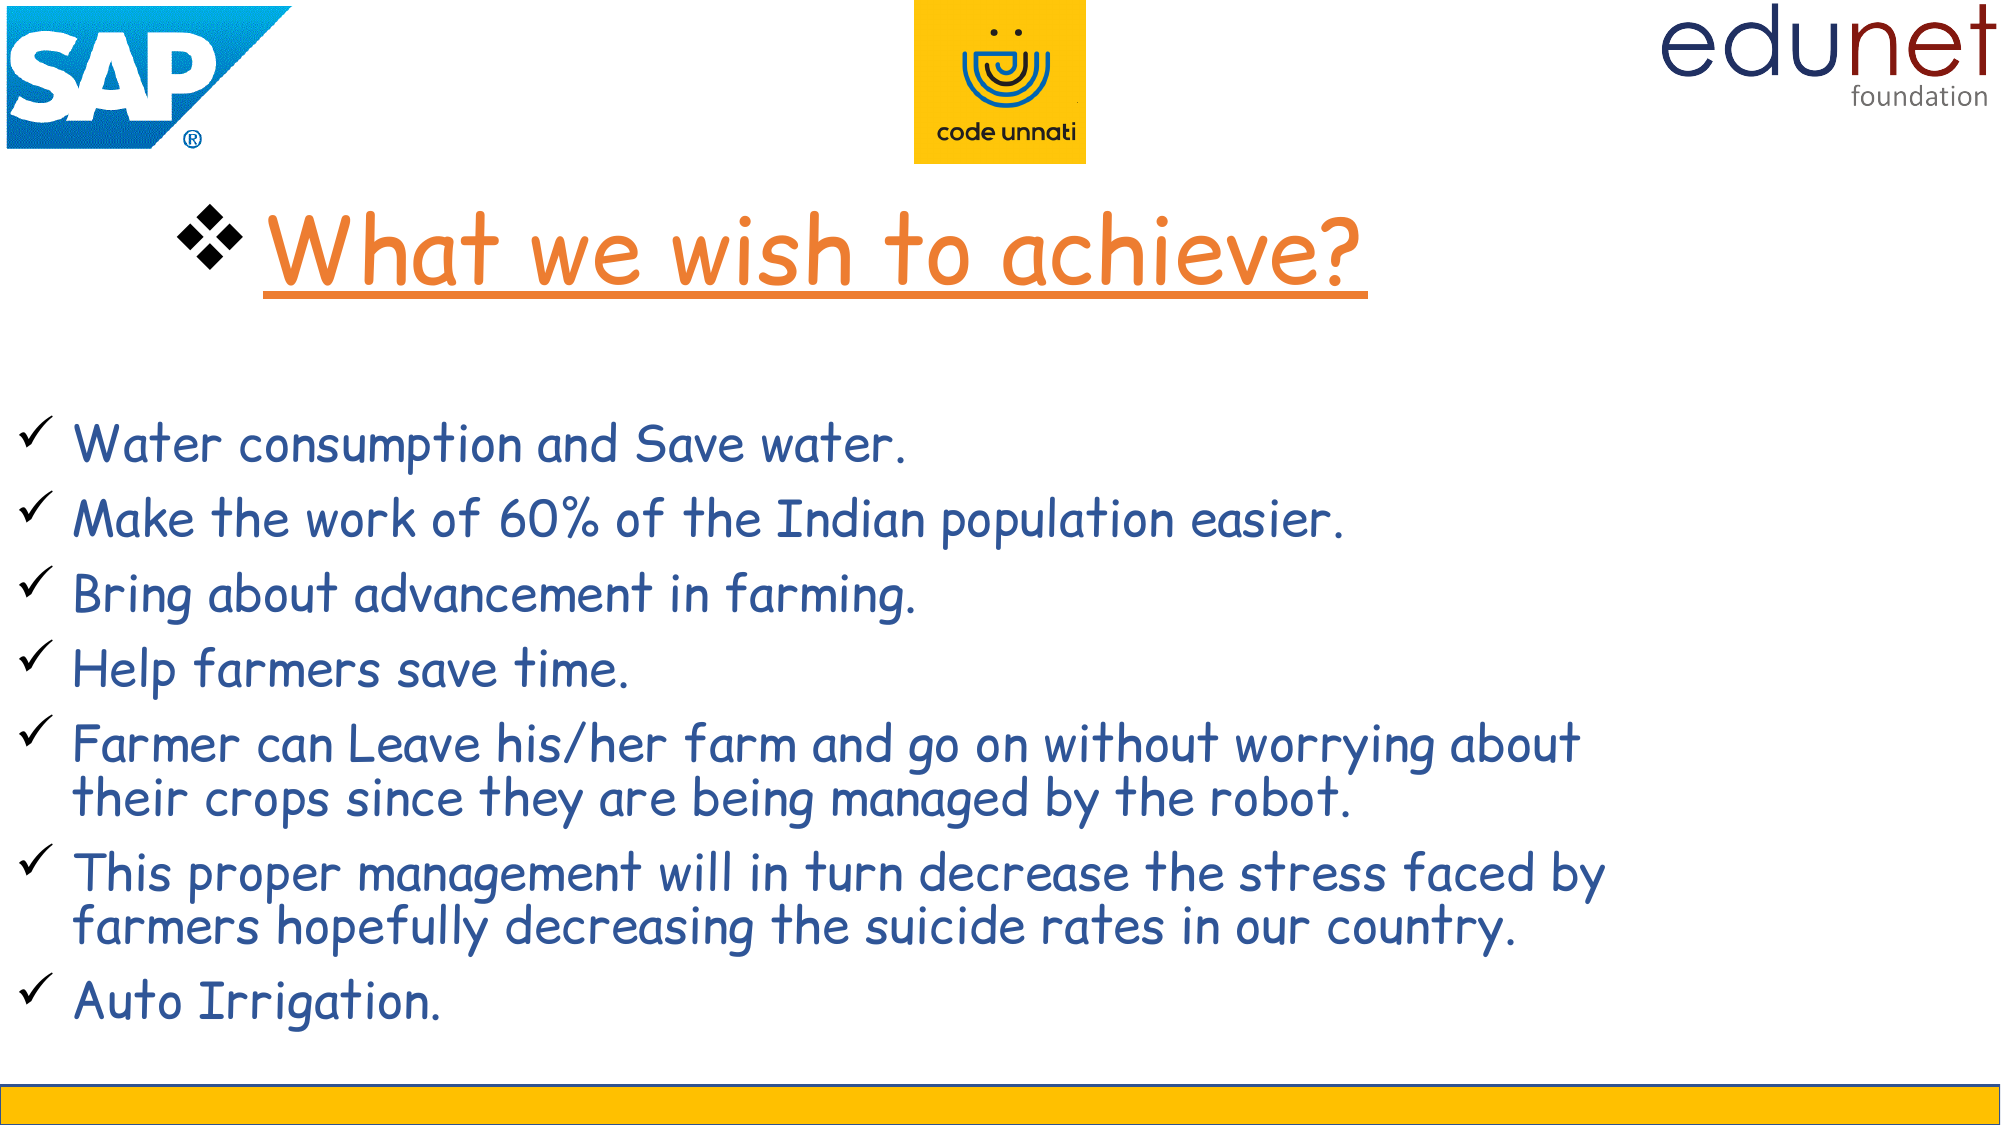

# What we wish to achieve?
Water consumption and Save water.
Make the work of 60% of the Indian population easier.
Bring about advancement in farming.
Help farmers save time.
Farmer can Leave his/her farm and go on without worrying about their crops since they are being managed by the robot.
This proper management will in turn decrease the stress faced by farmers hopefully decreasing the suicide rates in our country.
Auto Irrigation.